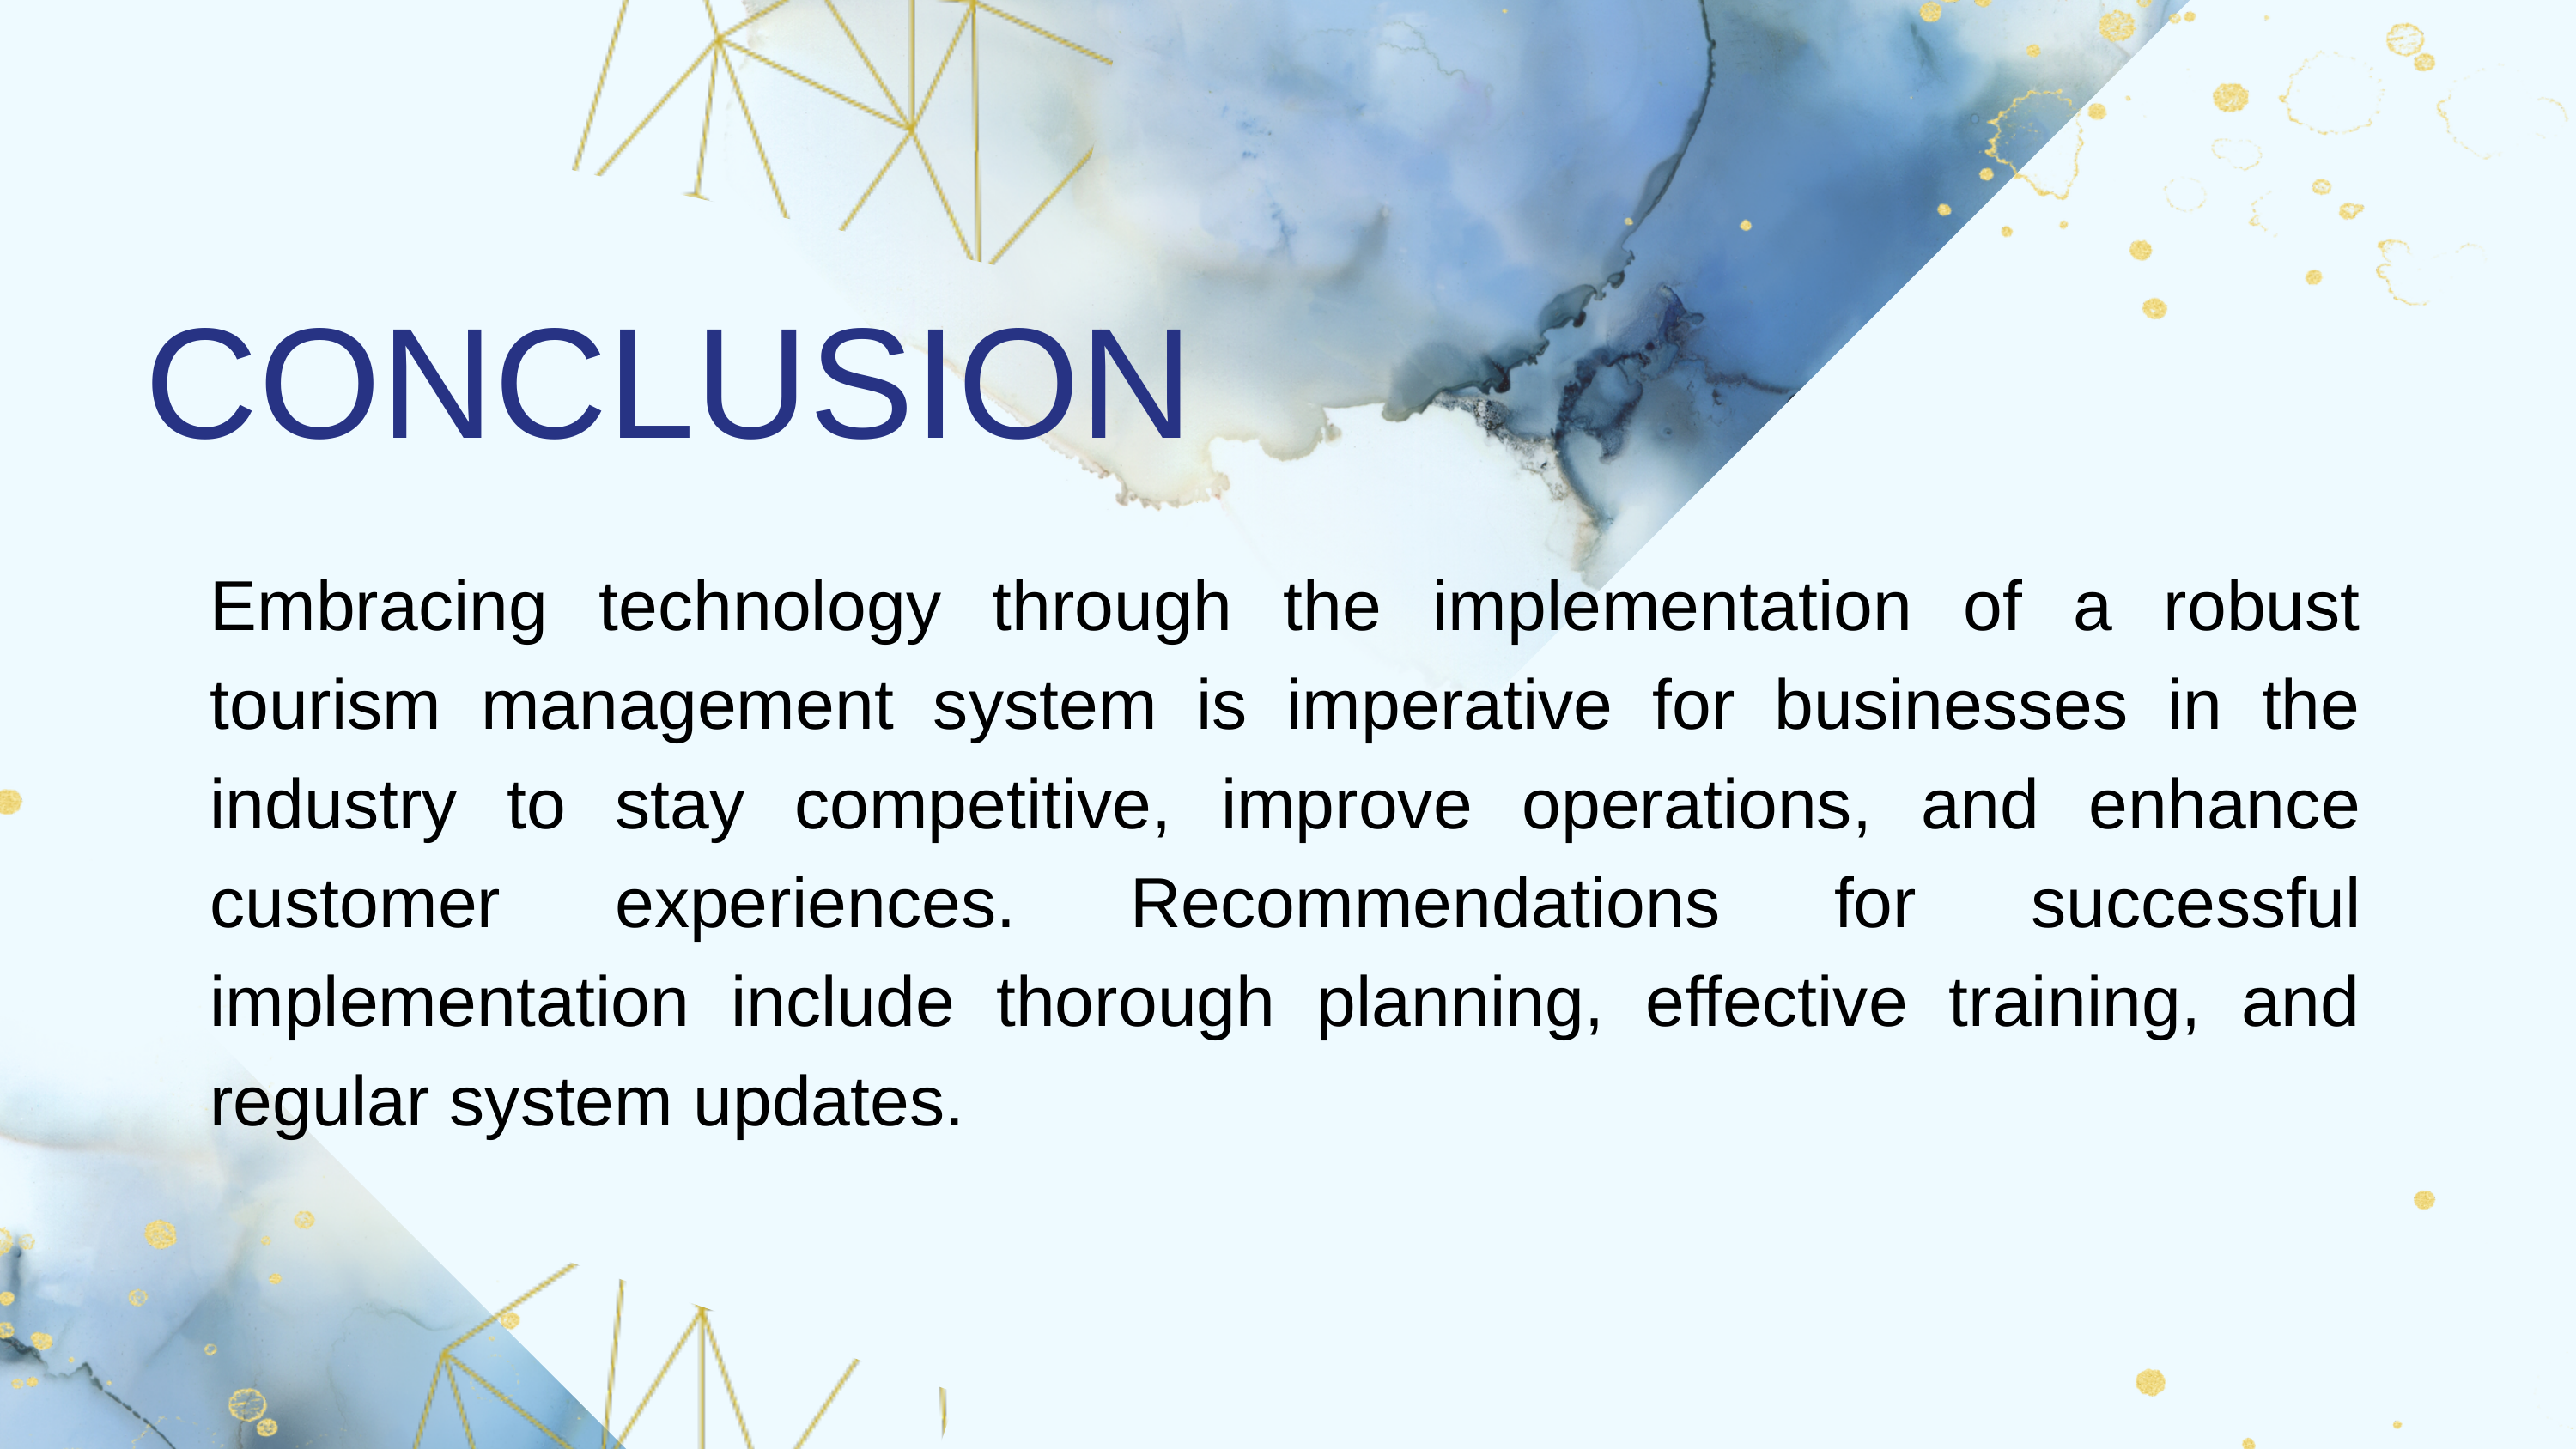

CONCLUSION
Embracing technology through the implementation of a robust tourism management system is imperative for businesses in the industry to stay competitive, improve operations, and enhance customer experiences. Recommendations for successful implementation include thorough planning, effective training, and regular system updates.